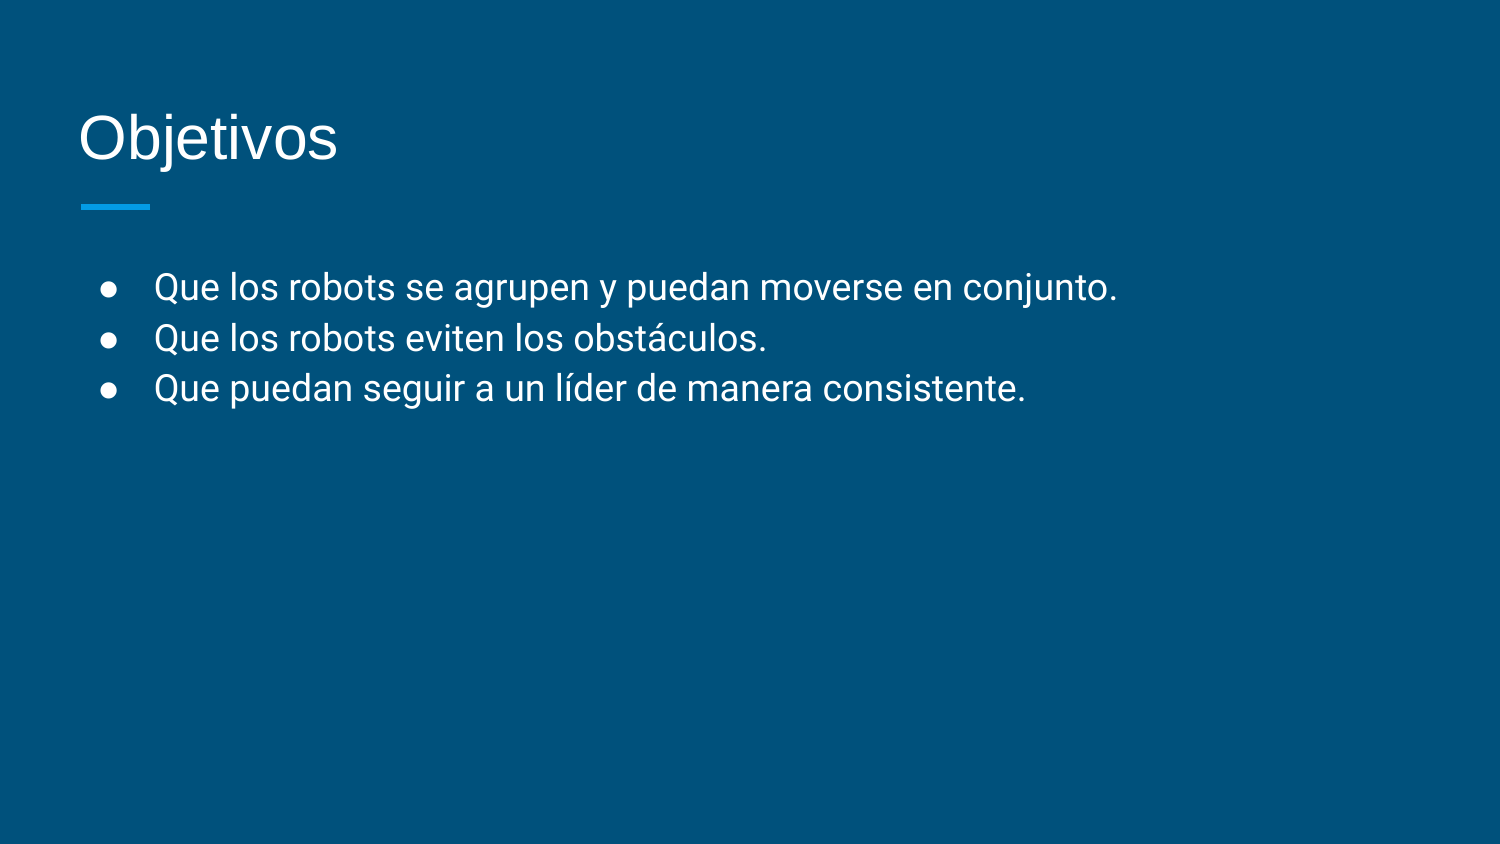

# Objetivos
Que los robots se agrupen y puedan moverse en conjunto.
Que los robots eviten los obstáculos.
Que puedan seguir a un líder de manera consistente.